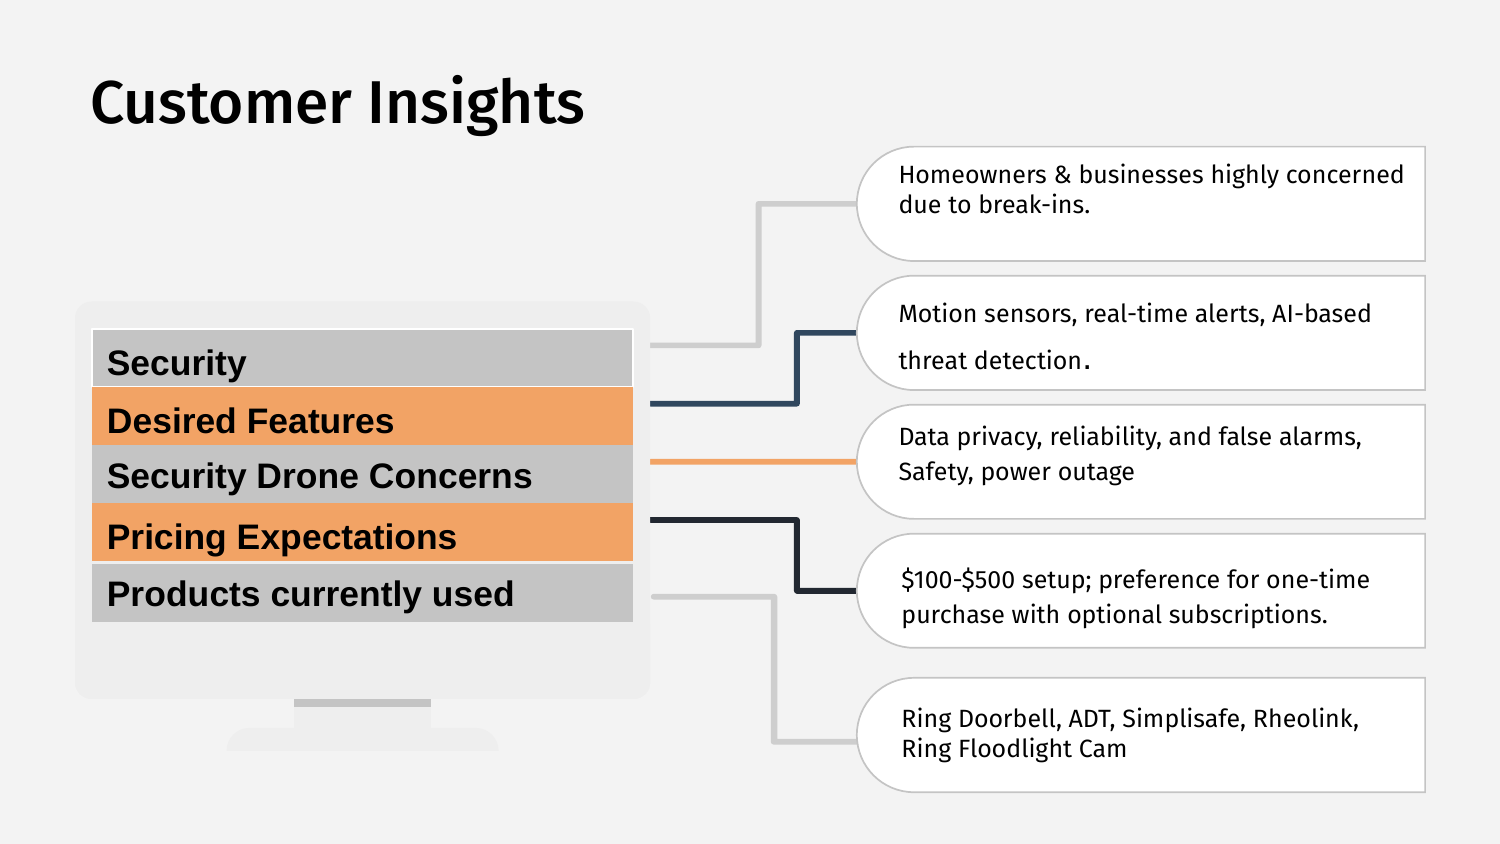

Customer Insights

Homeowners & businesses highly concerned due to break-ins.

Motion sensors, real-time alerts, AI-based threat detection.

Security

Desired Features

Data privacy, reliability, and false alarms, Safety, power outage

Security Drone Concerns

Pricing Expectations

$100-$500 setup; preference for one-time purchase with optional subscriptions.

Products currently used

Ring Doorbell, ADT, Simplisafe, Rheolink, Ring Floodlight Cam